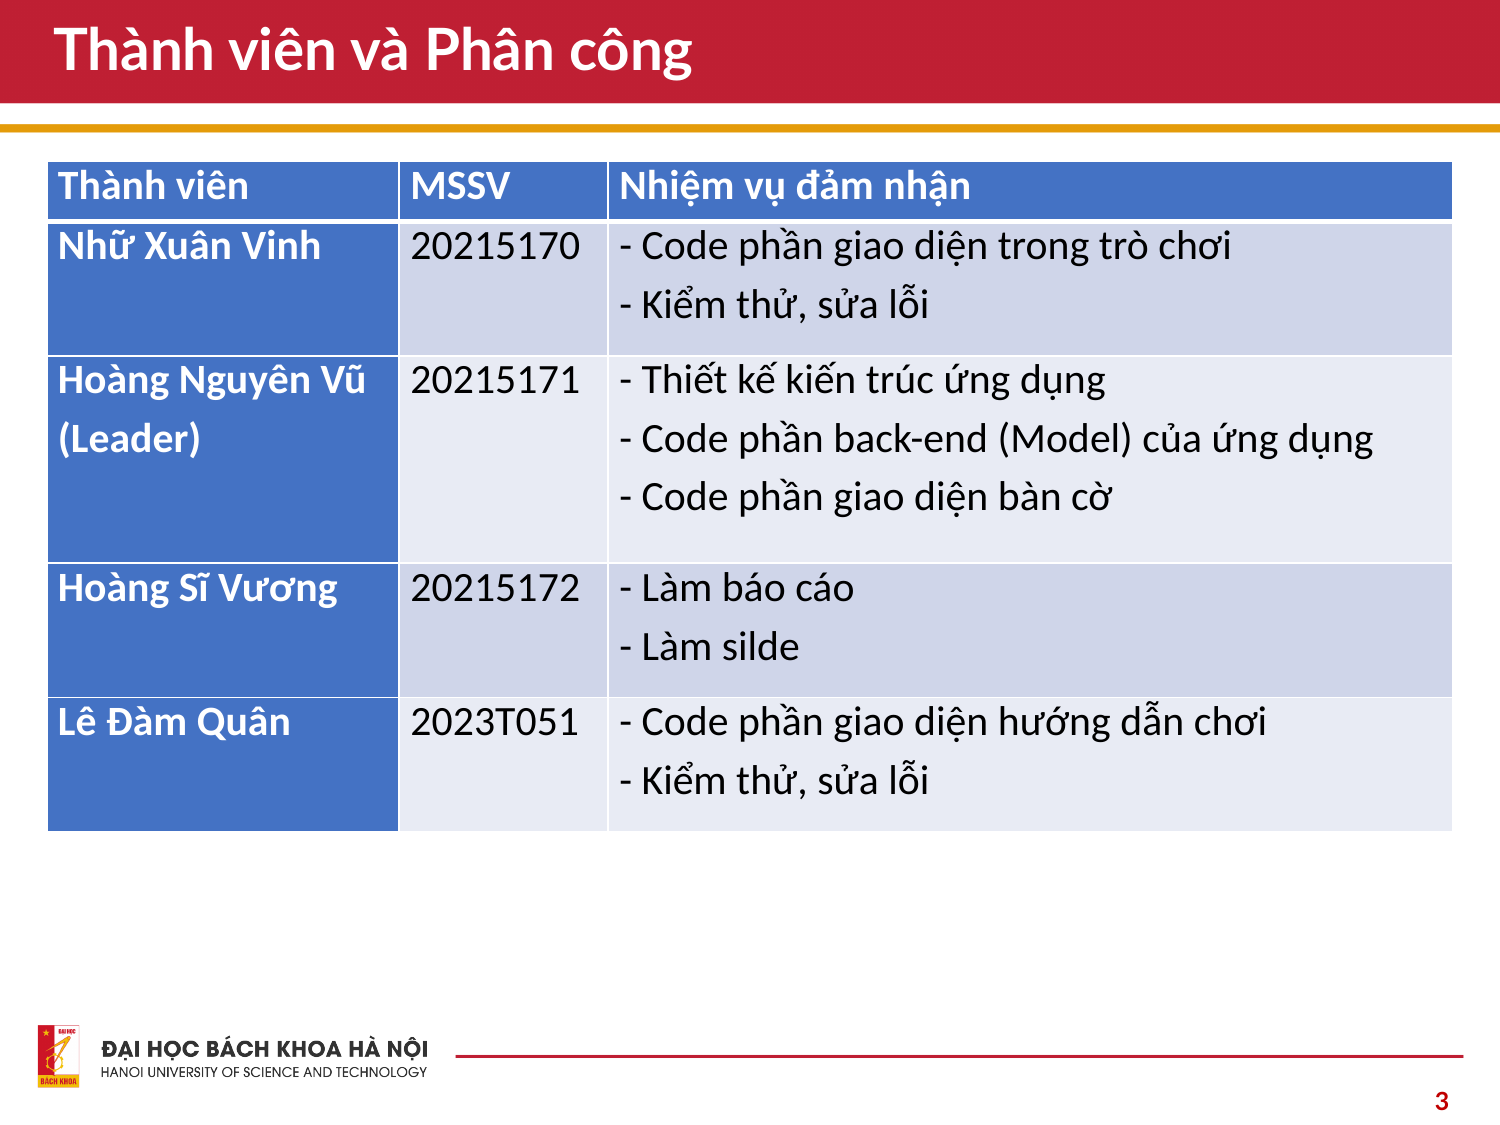

# Thành viên và Phân công
| Thành viên | MSSV | Nhiệm vụ đảm nhận |
| --- | --- | --- |
| Nhữ Xuân Vinh | 20215170 | - Code phần giao diện trong trò chơi - Kiểm thử, sửa lỗi |
| Hoàng Nguyên Vũ (Leader) | 20215171 | - Thiết kế kiến trúc ứng dụng - Code phần back-end (Model) của ứng dụng - Code phần giao diện bàn cờ |
| Hoàng Sĩ Vương | 20215172 | - Làm báo cáo - Làm silde |
| Lê Đàm Quân | 2023T051 | - Code phần giao diện hướng dẫn chơi - Kiểm thử, sửa lỗi |
3